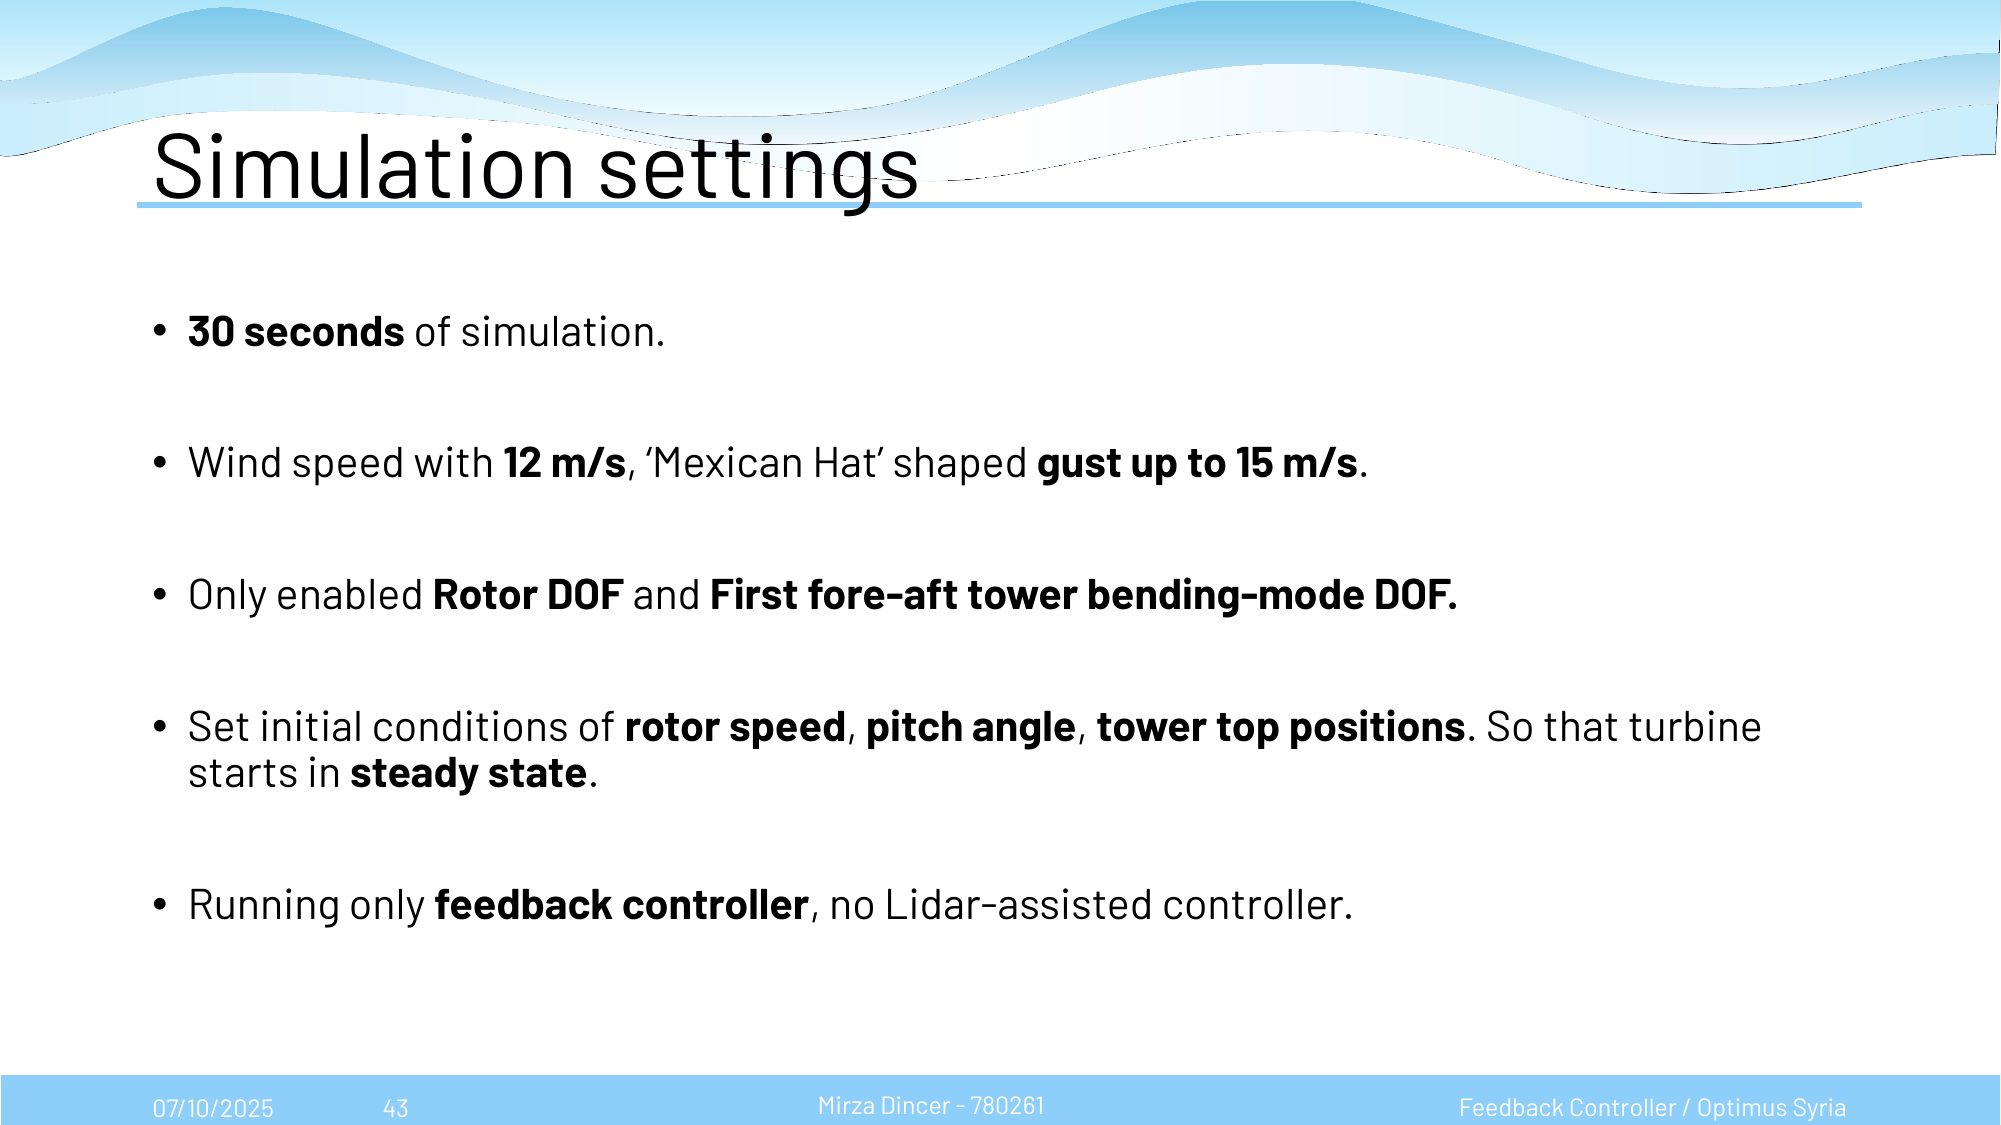

# Simulation settings

30 seconds of simulation.

Wind speed with 12 m/s, ‘Mexican Hat’ shaped gust up to 15 m/s.

Only enabled Rotor DOF and First fore-aft tower bending-mode DOF.

Set initial conditions of rotor speed, pitch angle, tower top positions. So that turbine starts in steady state.

Running only feedback controller, no Lidar-assisted controller.

Mirza Dincer - 780261
Feedback Controller / Optimus Syria
07/10/2025
43